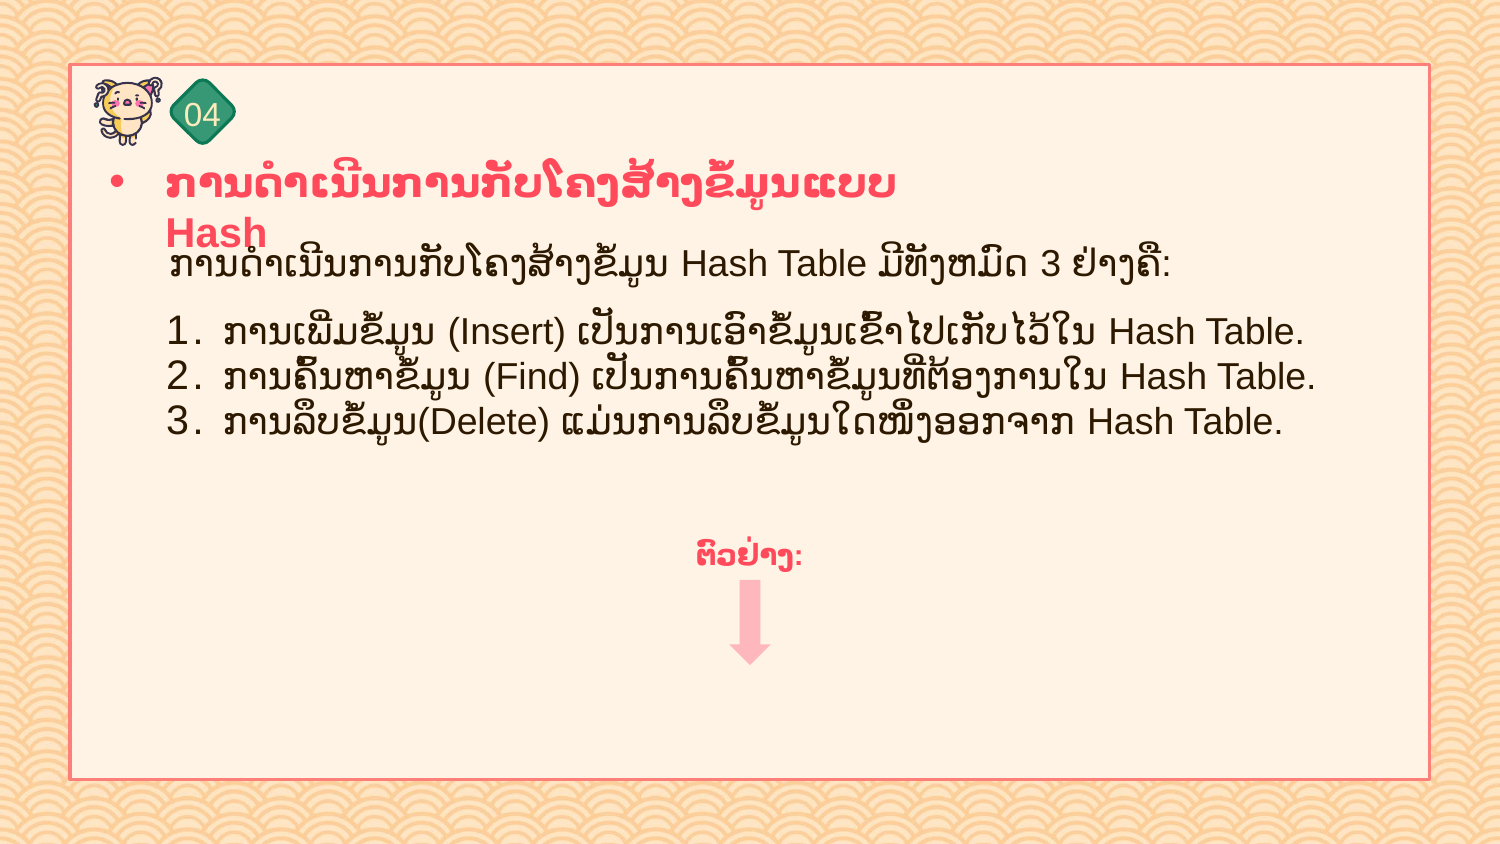

04
# ການດຳເນີນການກັບໂຄງສ້າງຂໍ້ມູນແບບ Hash
ການດໍາເນີນການກັບໂຄງສ້າງຂໍ້ມູນ Hash Table ມີທັງຫມົດ 3 ຢ່າງຄື:
ການເພີ່ມຂໍ້ມູນ (Insert) ເປັນການເອົາຂໍ້ມູນເຂົ້າໄປເກັບໄວ້ໃນ Hash Table.
ການຄົ້ນຫາຂໍ້ມູນ (Find) ເປັນການຄົ້ນຫາຂໍ້ມູນທີ່ຕ້ອງການໃນ Hash Table.
ການລຶບຂໍ້ມູນ(Delete) ແມ່ນການລຶບຂໍ້ມູນໃດໜຶ່ງອອກຈາກ Hash Table.
ຕົວຢ່າງ: